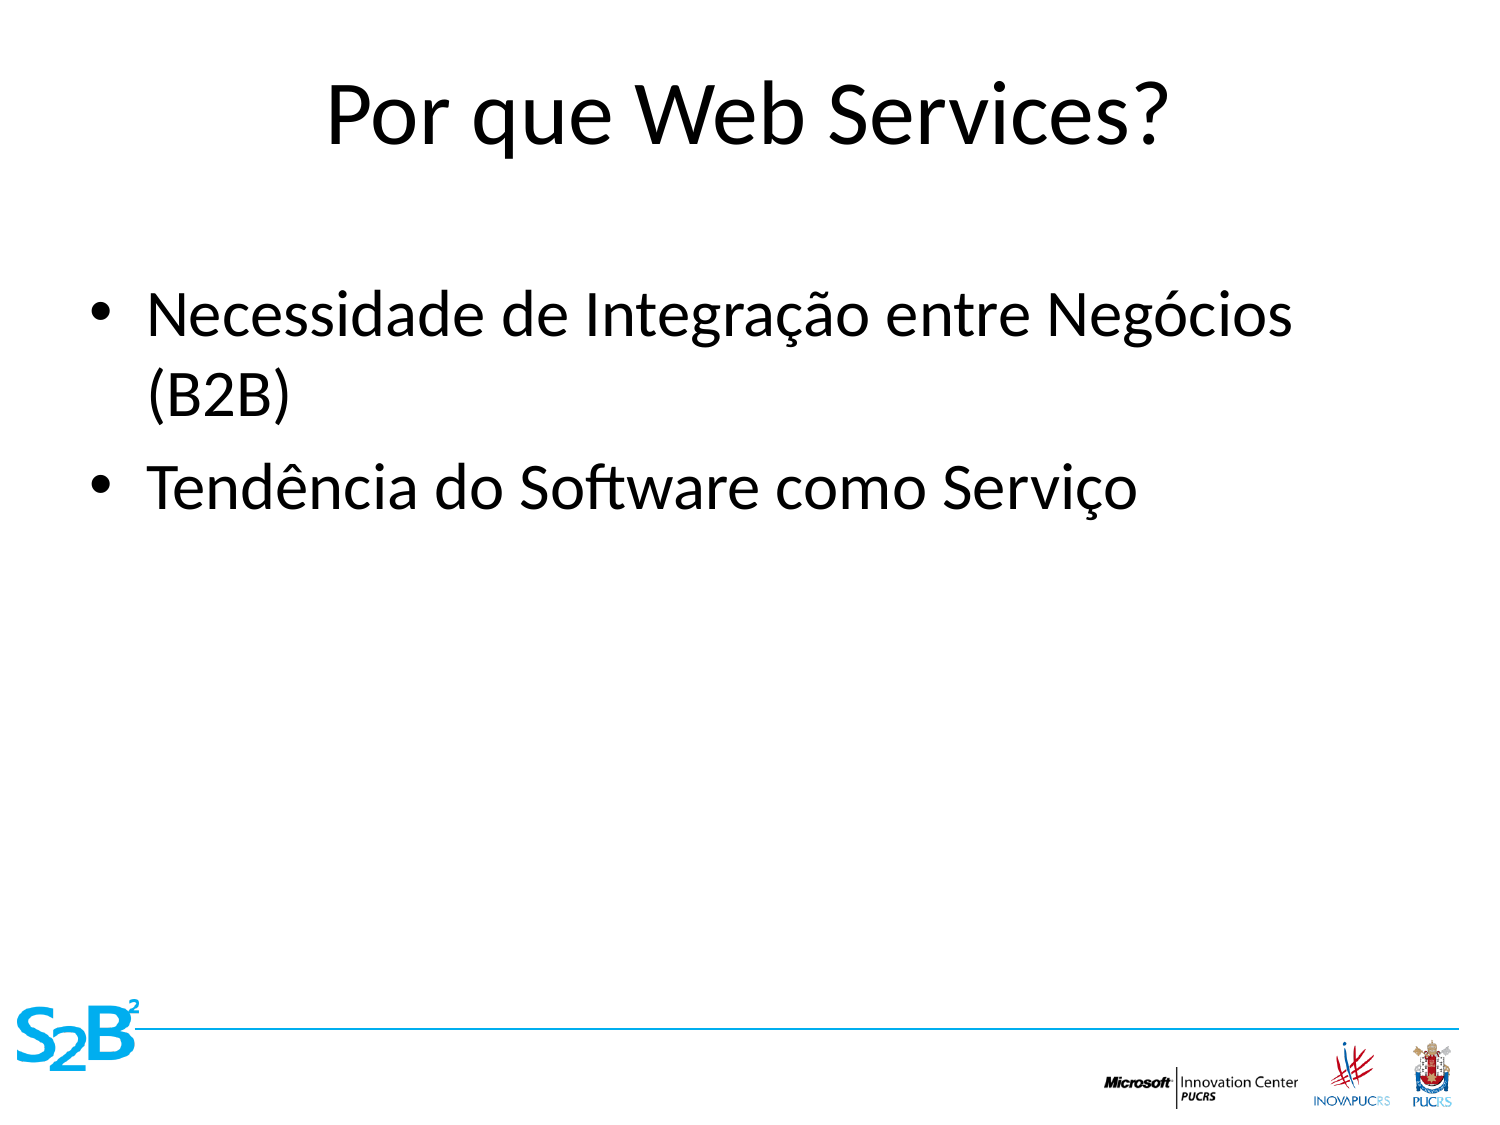

# Por que Web Services?
Necessidade de Integração entre Negócios (B2B)
Tendência do Software como Serviço